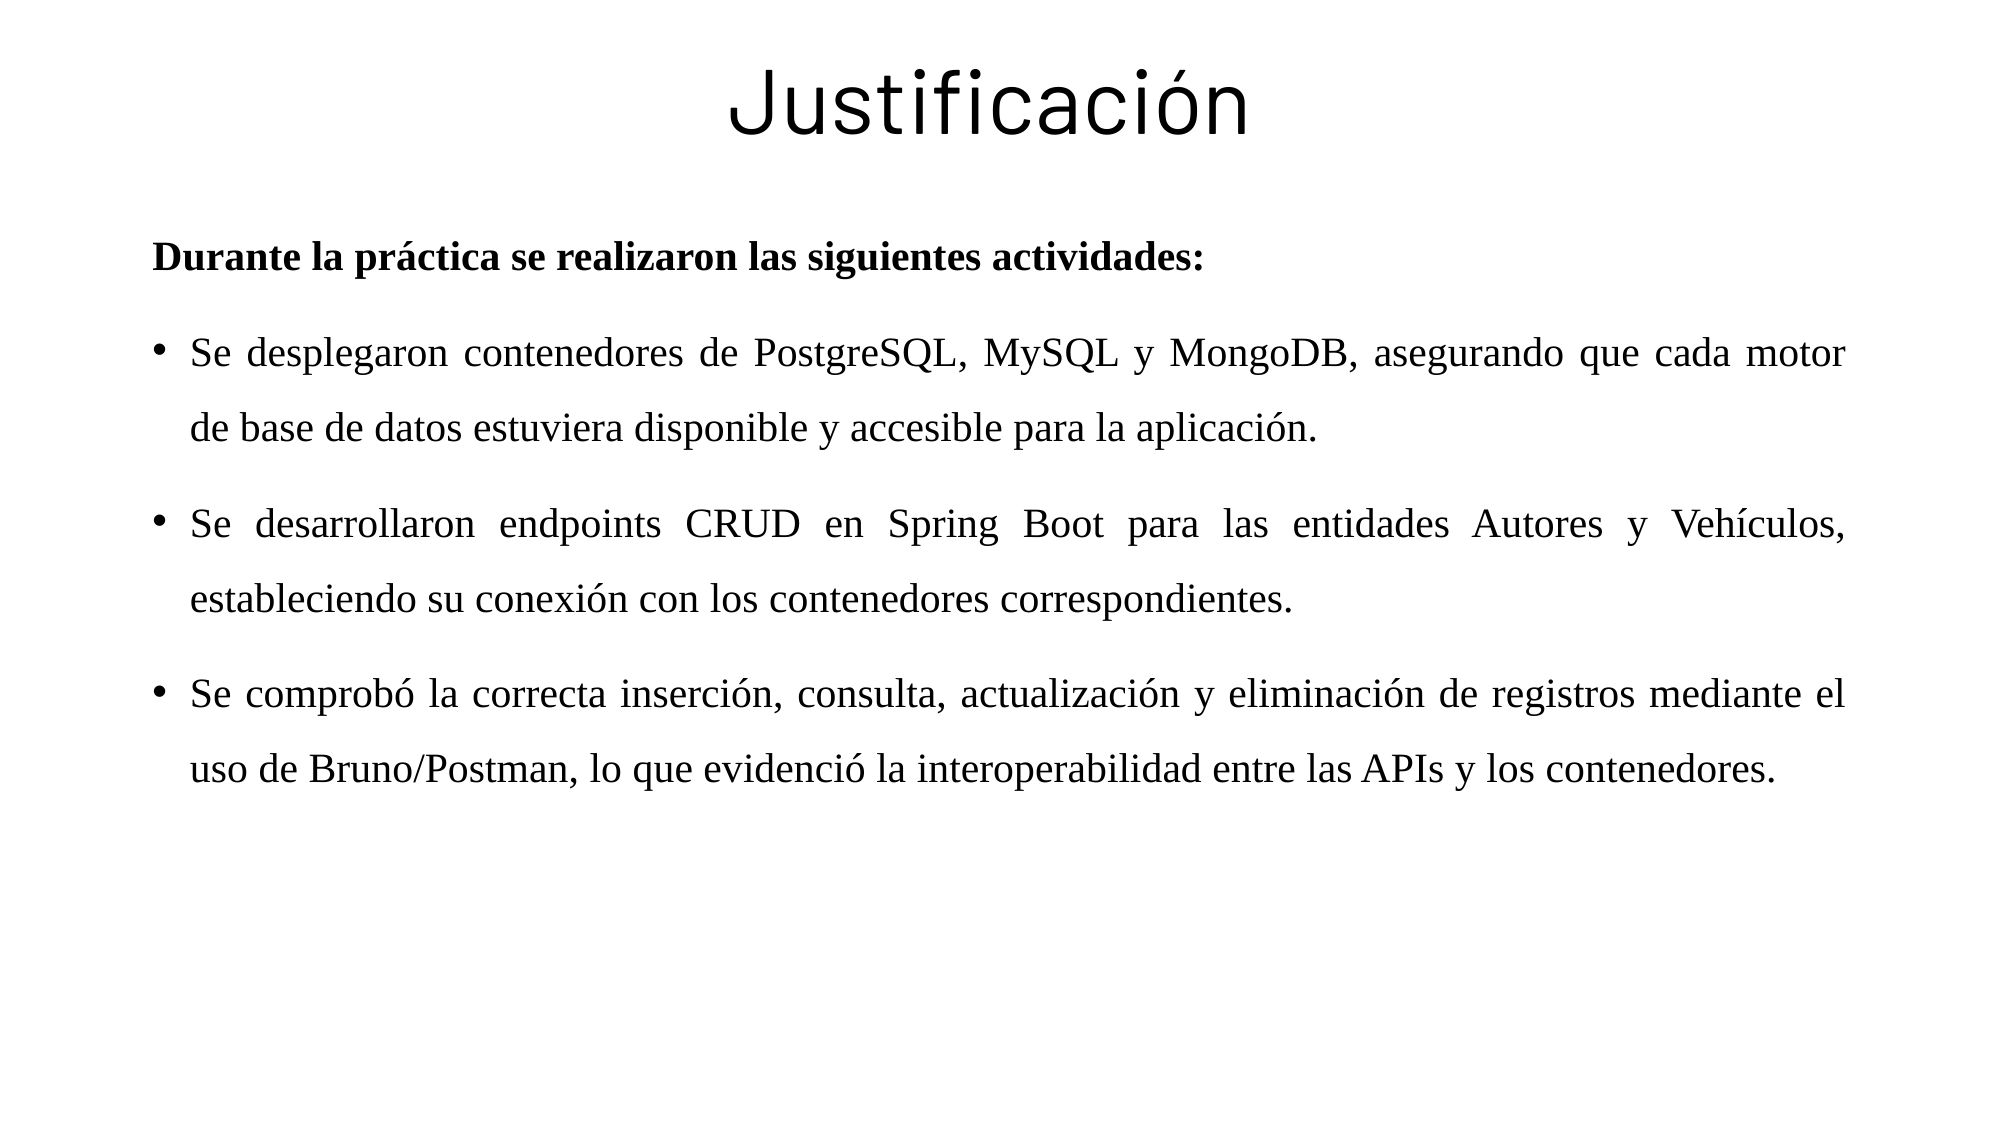

# Justificación
Durante la práctica se realizaron las siguientes actividades:
Se desplegaron contenedores de PostgreSQL, MySQL y MongoDB, asegurando que cada motor de base de datos estuviera disponible y accesible para la aplicación.
Se desarrollaron endpoints CRUD en Spring Boot para las entidades Autores y Vehículos, estableciendo su conexión con los contenedores correspondientes.
Se comprobó la correcta inserción, consulta, actualización y eliminación de registros mediante el uso de Bruno/Postman, lo que evidenció la interoperabilidad entre las APIs y los contenedores.